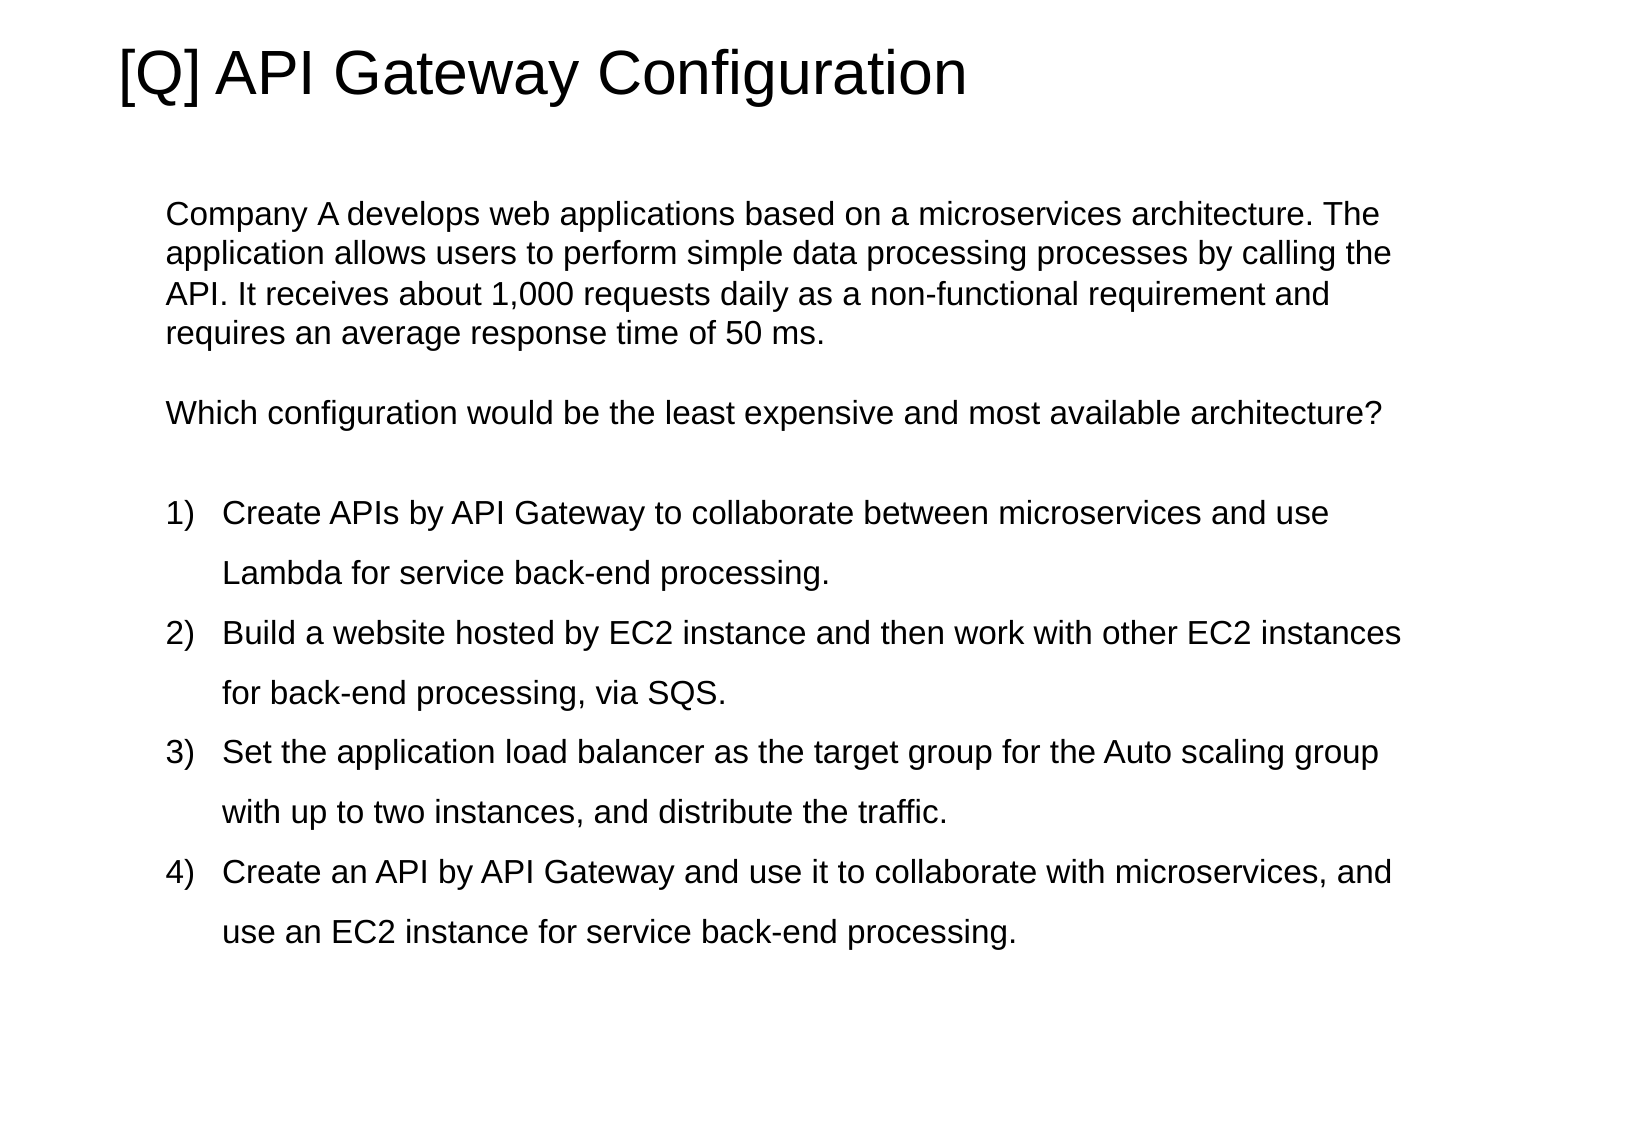

[Q] API Gateway Configuration
Company A develops web applications based on a microservices architecture. The application allows users to perform simple data processing processes by calling the API. It receives about 1,000 requests daily as a non-functional requirement and requires an average response time of 50 ms.

Which configuration would be the least expensive and most available architecture?

Create APIs by API Gateway to collaborate between microservices and use Lambda for service back-end processing.
Build a website hosted by EC2 instance and then work with other EC2 instances for back-end processing, via SQS.
Set the application load balancer as the target group for the Auto scaling group with up to two instances, and distribute the traffic.
Create an API by API Gateway and use it to collaborate with microservices, and use an EC2 instance for service back-end processing.